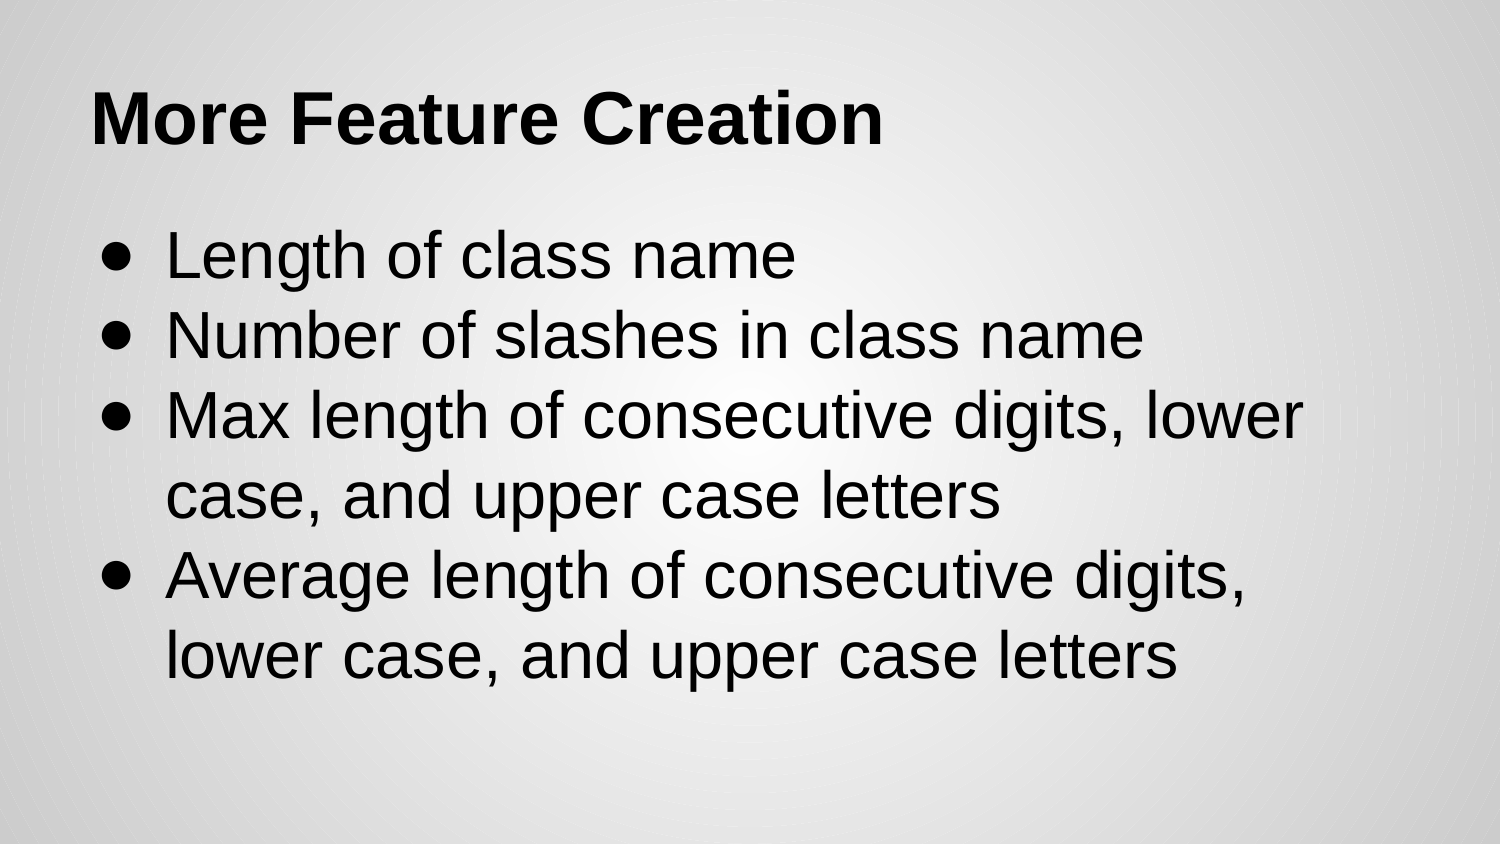

# More Feature Creation
Length of class name
Number of slashes in class name
Max length of consecutive digits, lower case, and upper case letters
Average length of consecutive digits, lower case, and upper case letters